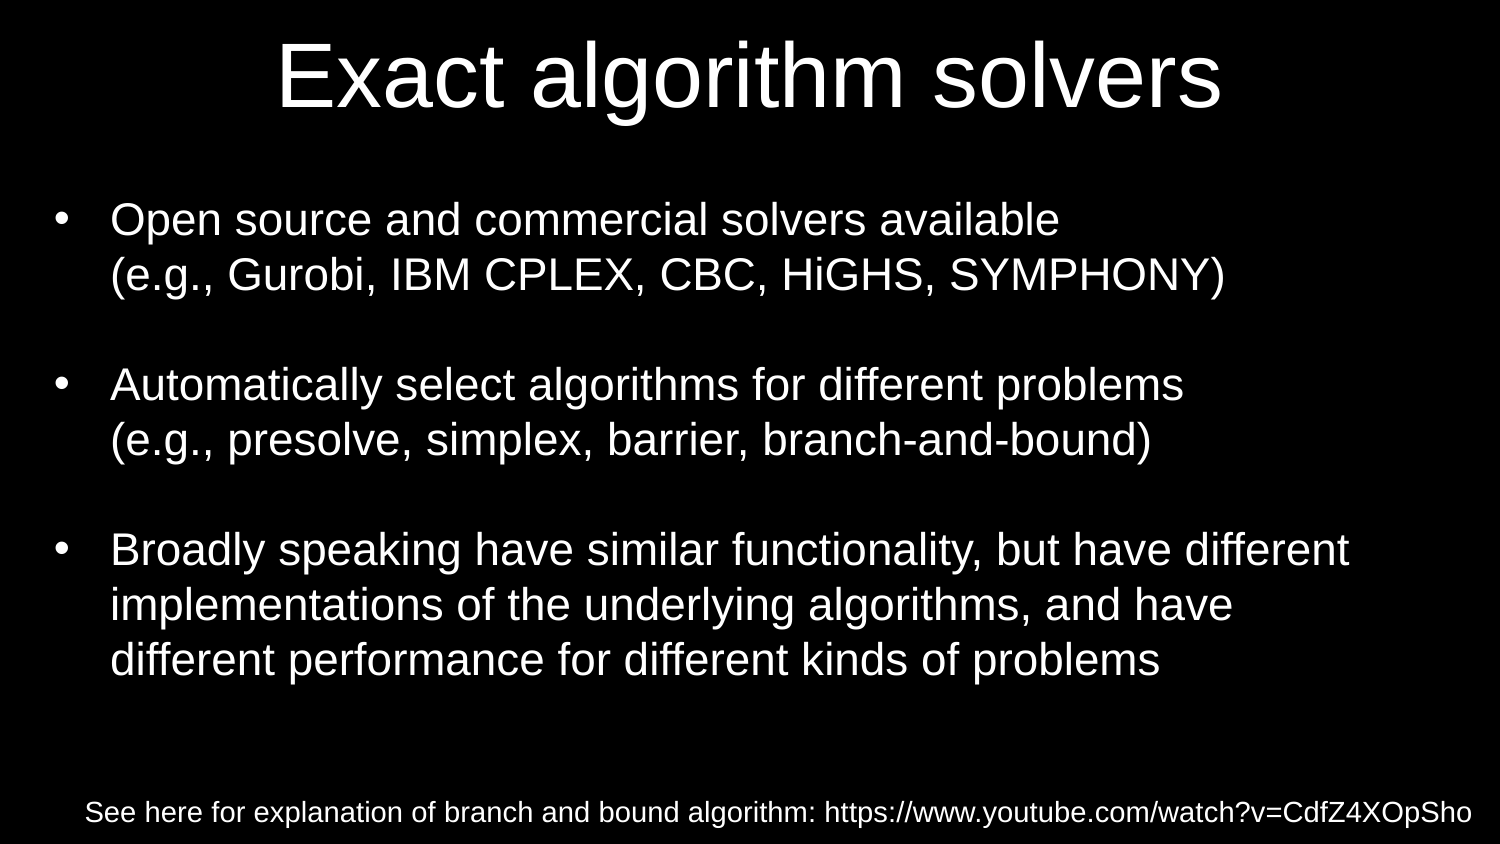

# Exact algorithm solvers
Open source and commercial solvers available
(e.g., Gurobi, IBM CPLEX, CBC, HiGHS, SYMPHONY)

Automatically select algorithms for different problems
(e.g., presolve, simplex, barrier, branch-and-bound)

Broadly speaking have similar functionality, but have different implementations of the underlying algorithms, and have different performance for different kinds of problems
See here for explanation of branch and bound algorithm: https://www.youtube.com/watch?v=CdfZ4XOpSho